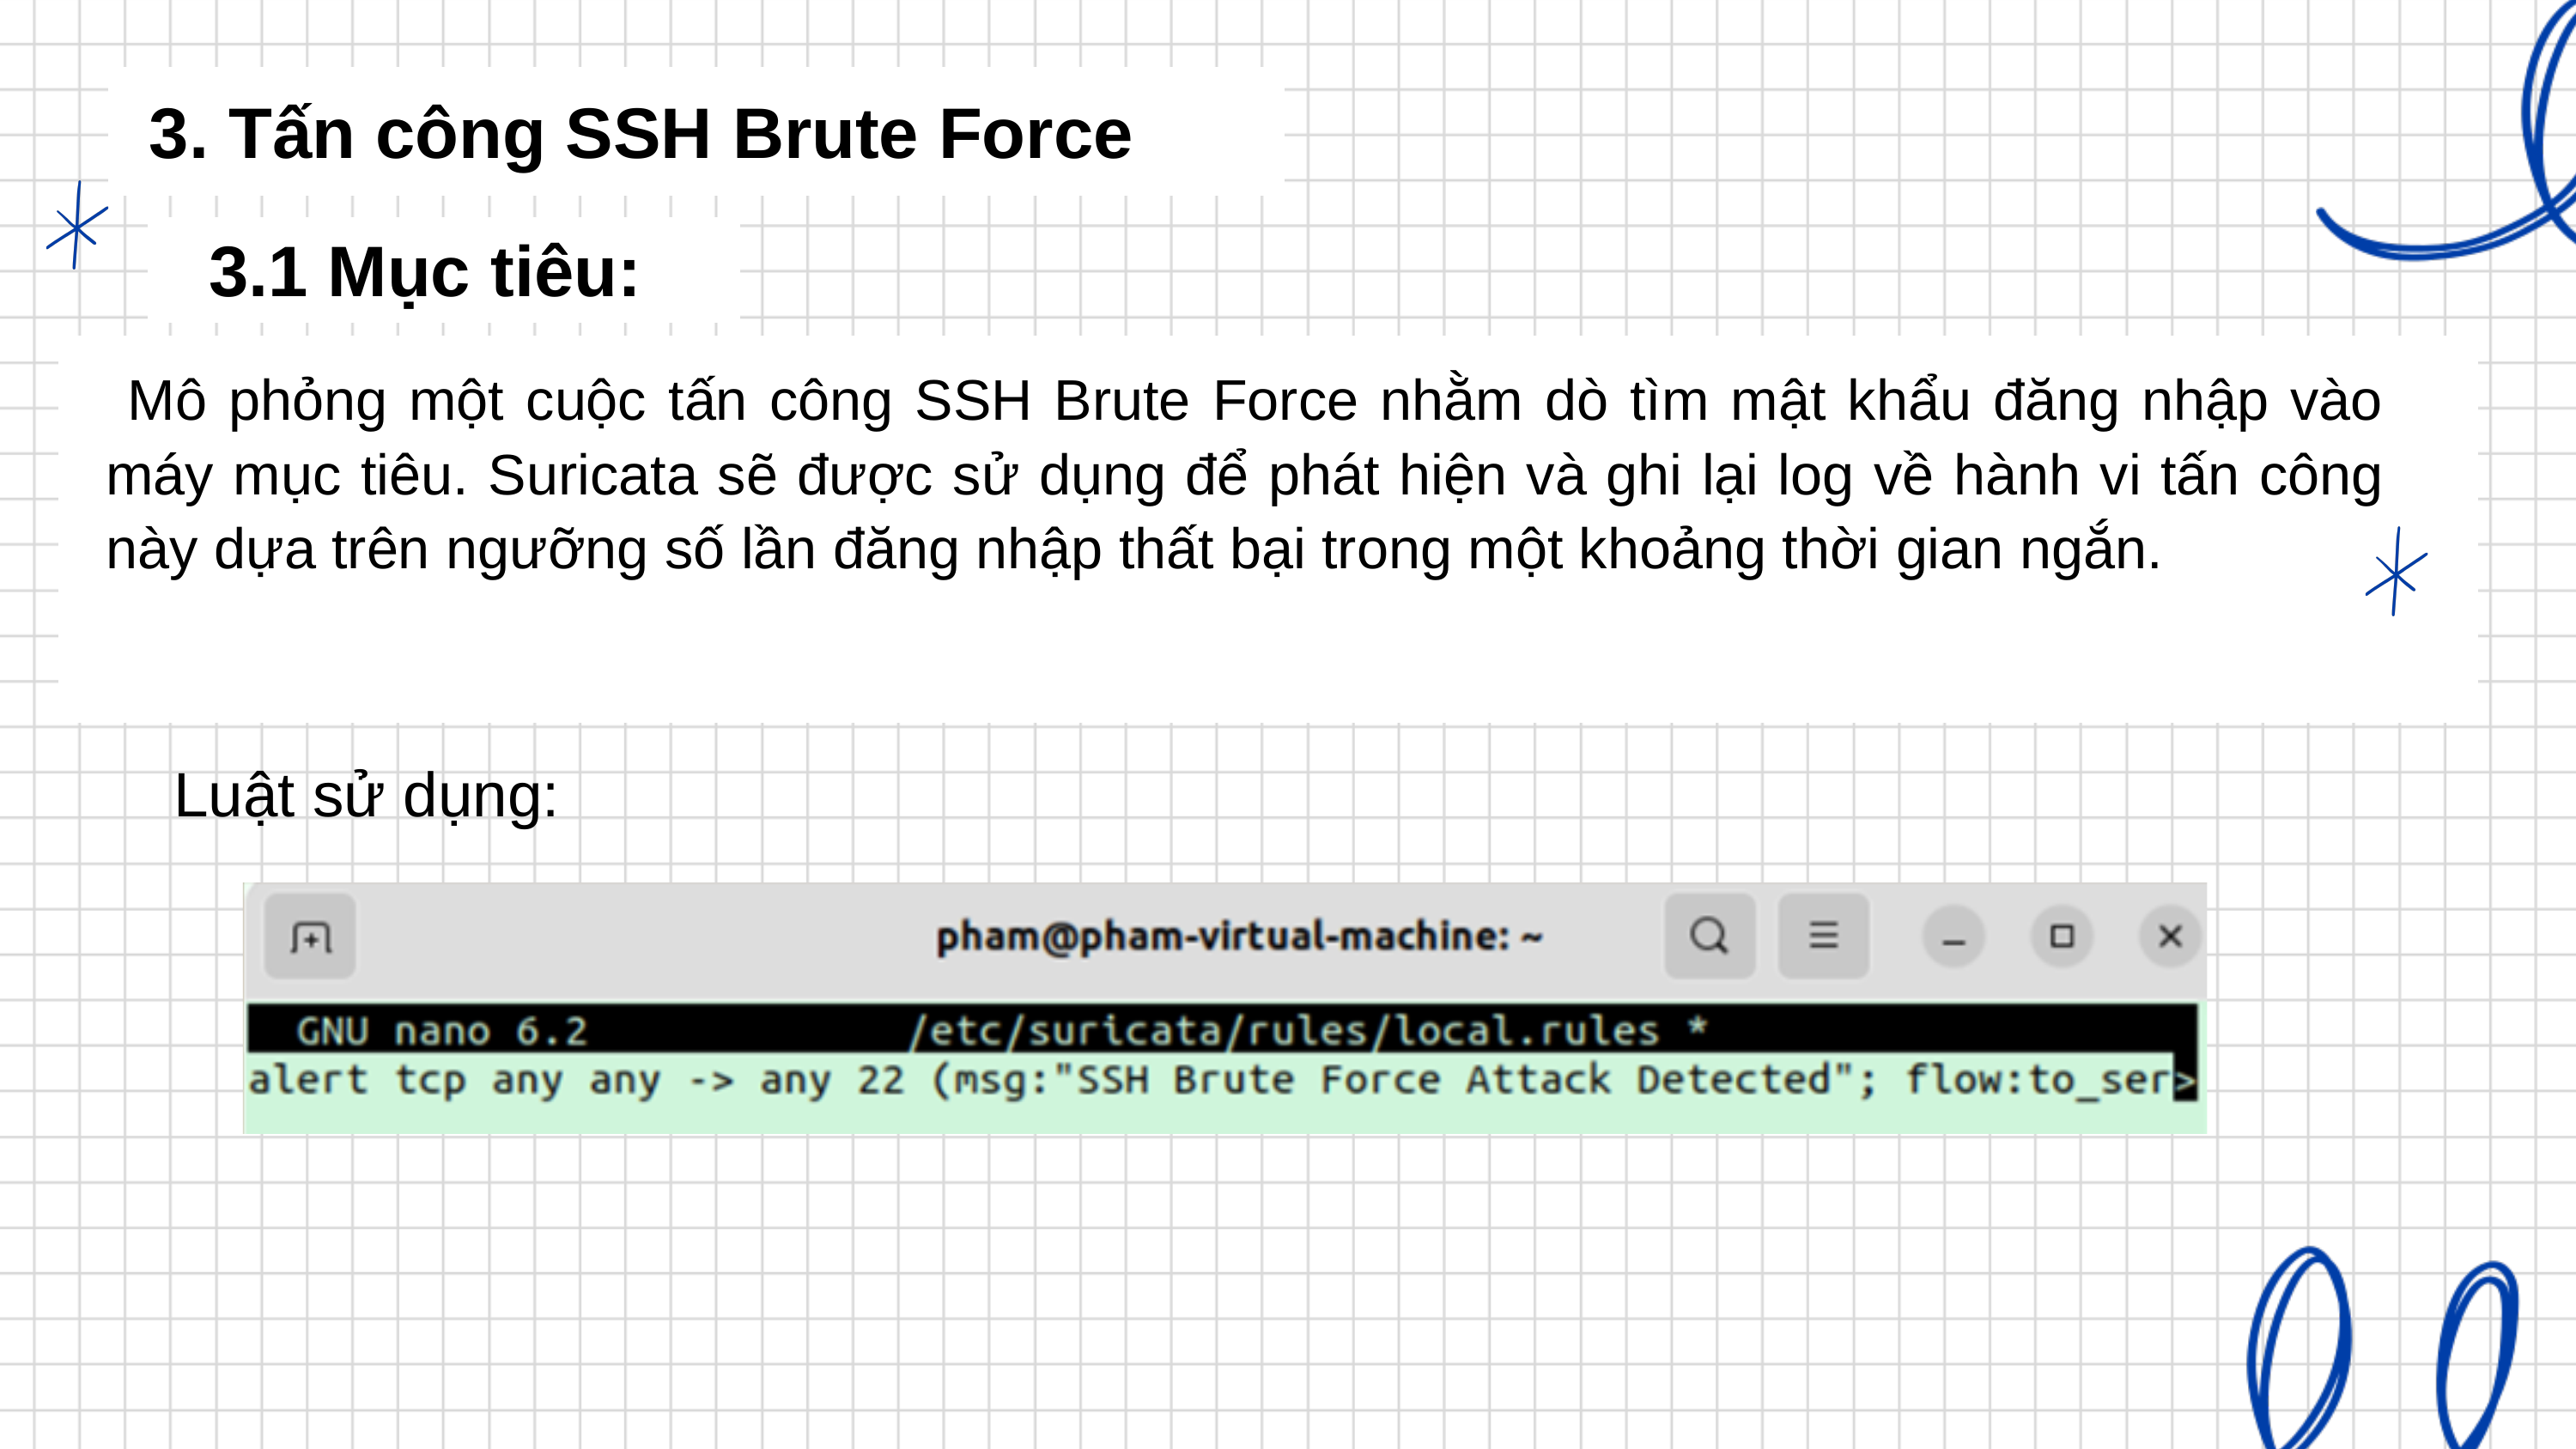

3. Tấn công SSH Brute Force

3.1 Mục tiêu:

 Mô phỏng một cuộc tấn công SSH Brute Force nhằm dò tìm mật khẩu đăng nhập vào máy mục tiêu. Suricata sẽ được sử dụng để phát hiện và ghi lại log về hành vi tấn công này dựa trên ngưỡng số lần đăng nhập thất bại trong một khoảng thời gian ngắn.

Luật sử dụng: